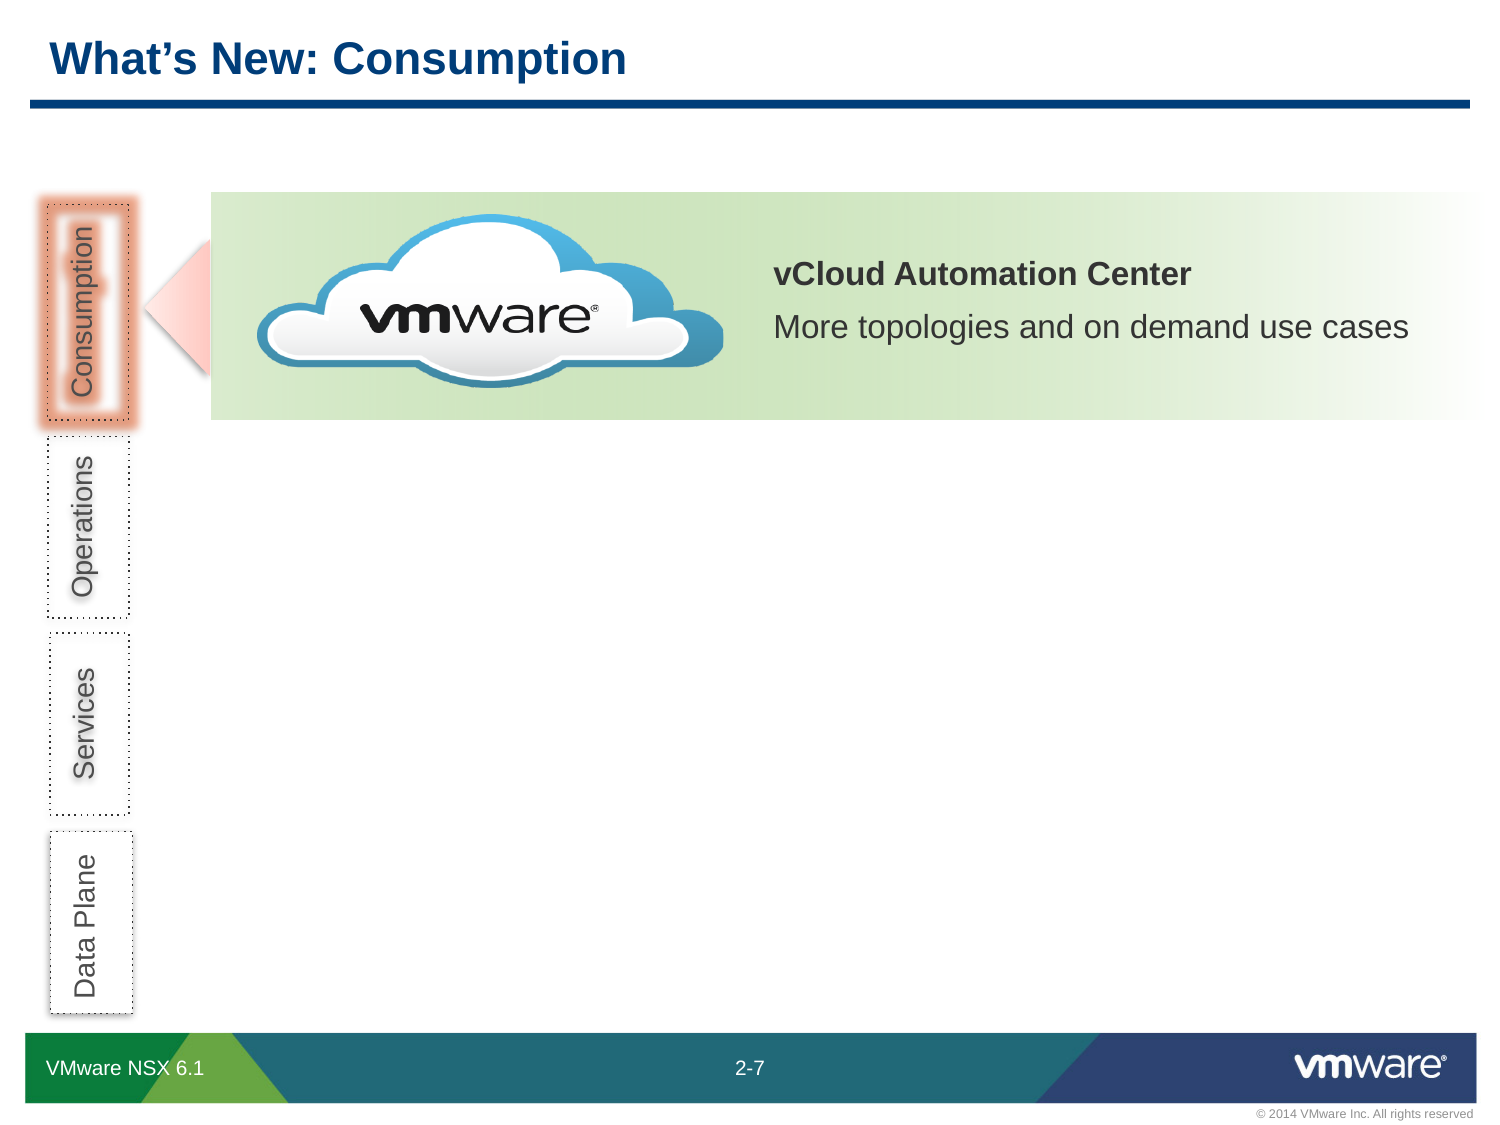

# What’s New: Consumption

Consumption

vCloud Automation Center
More topologies and on demand use cases

Operations
Services
Data Plane